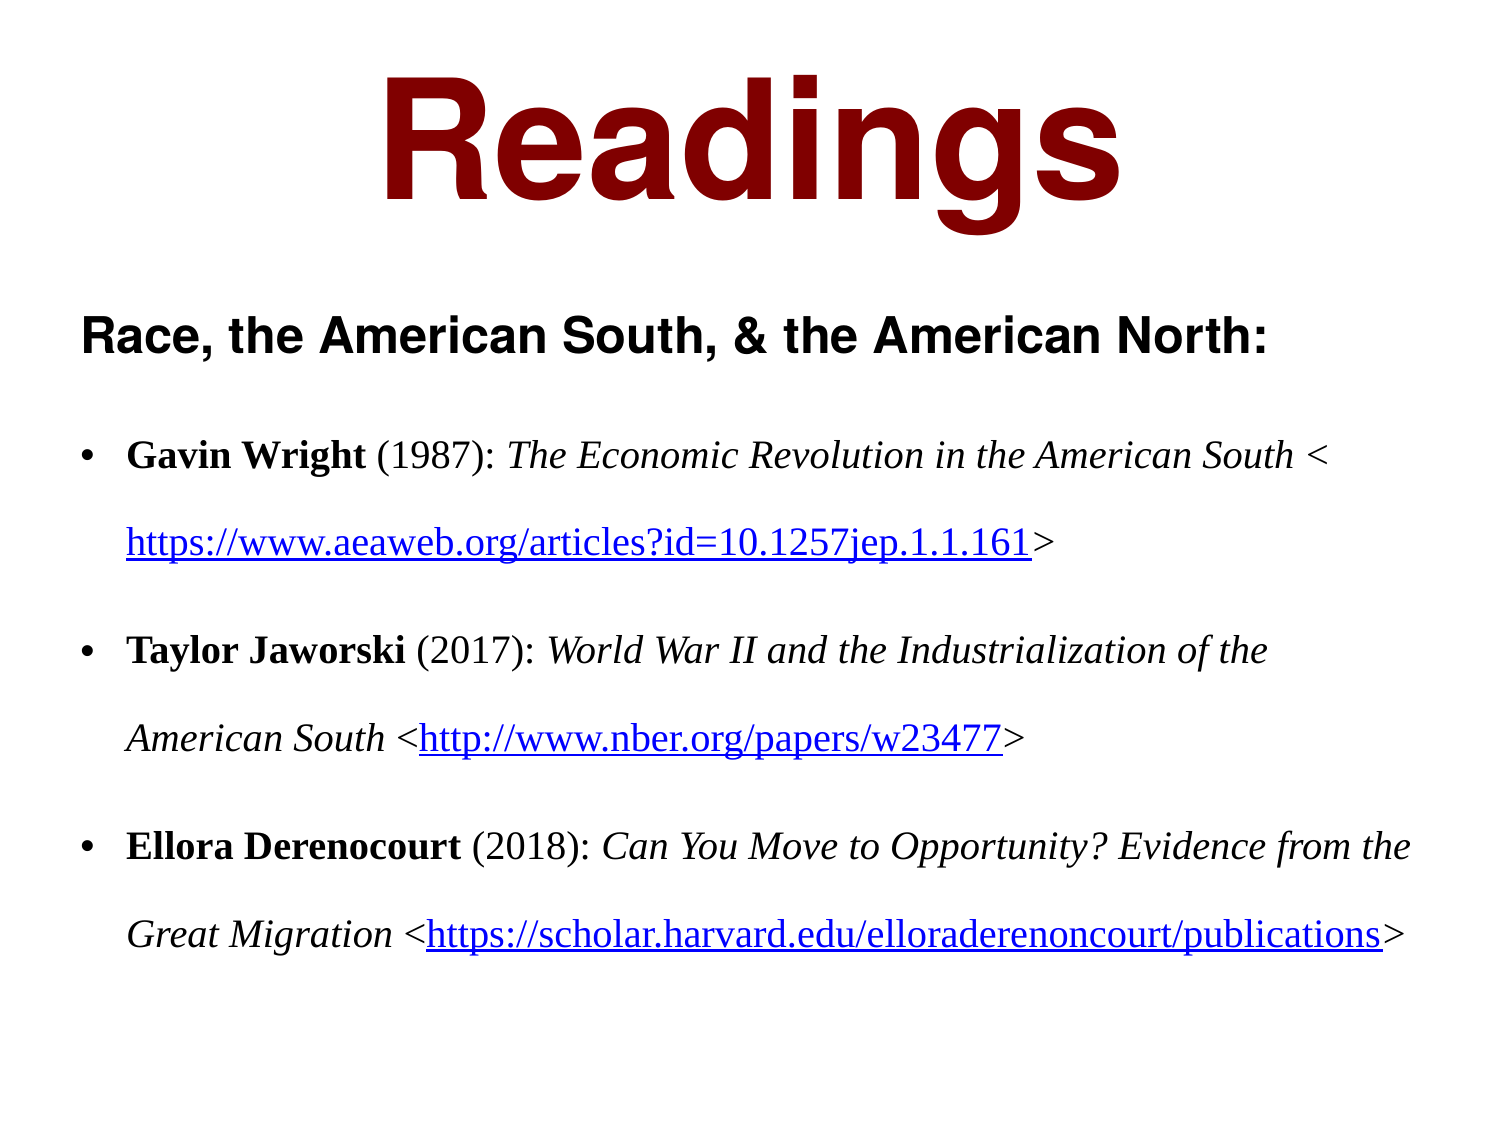

Readings
Race, the American South, & the American North:
Gavin Wright (1987): The Economic Revolution in the American South <https://www.aeaweb.org/articles?id=10.1257jep.1.1.161>
Taylor Jaworski (2017): World War II and the Industrialization of the American South <http://www.nber.org/papers/w23477>
Ellora Derenocourt (2018): Can You Move to Opportunity? Evidence from the Great Migration <https://scholar.harvard.edu/elloraderenoncourt/publications>